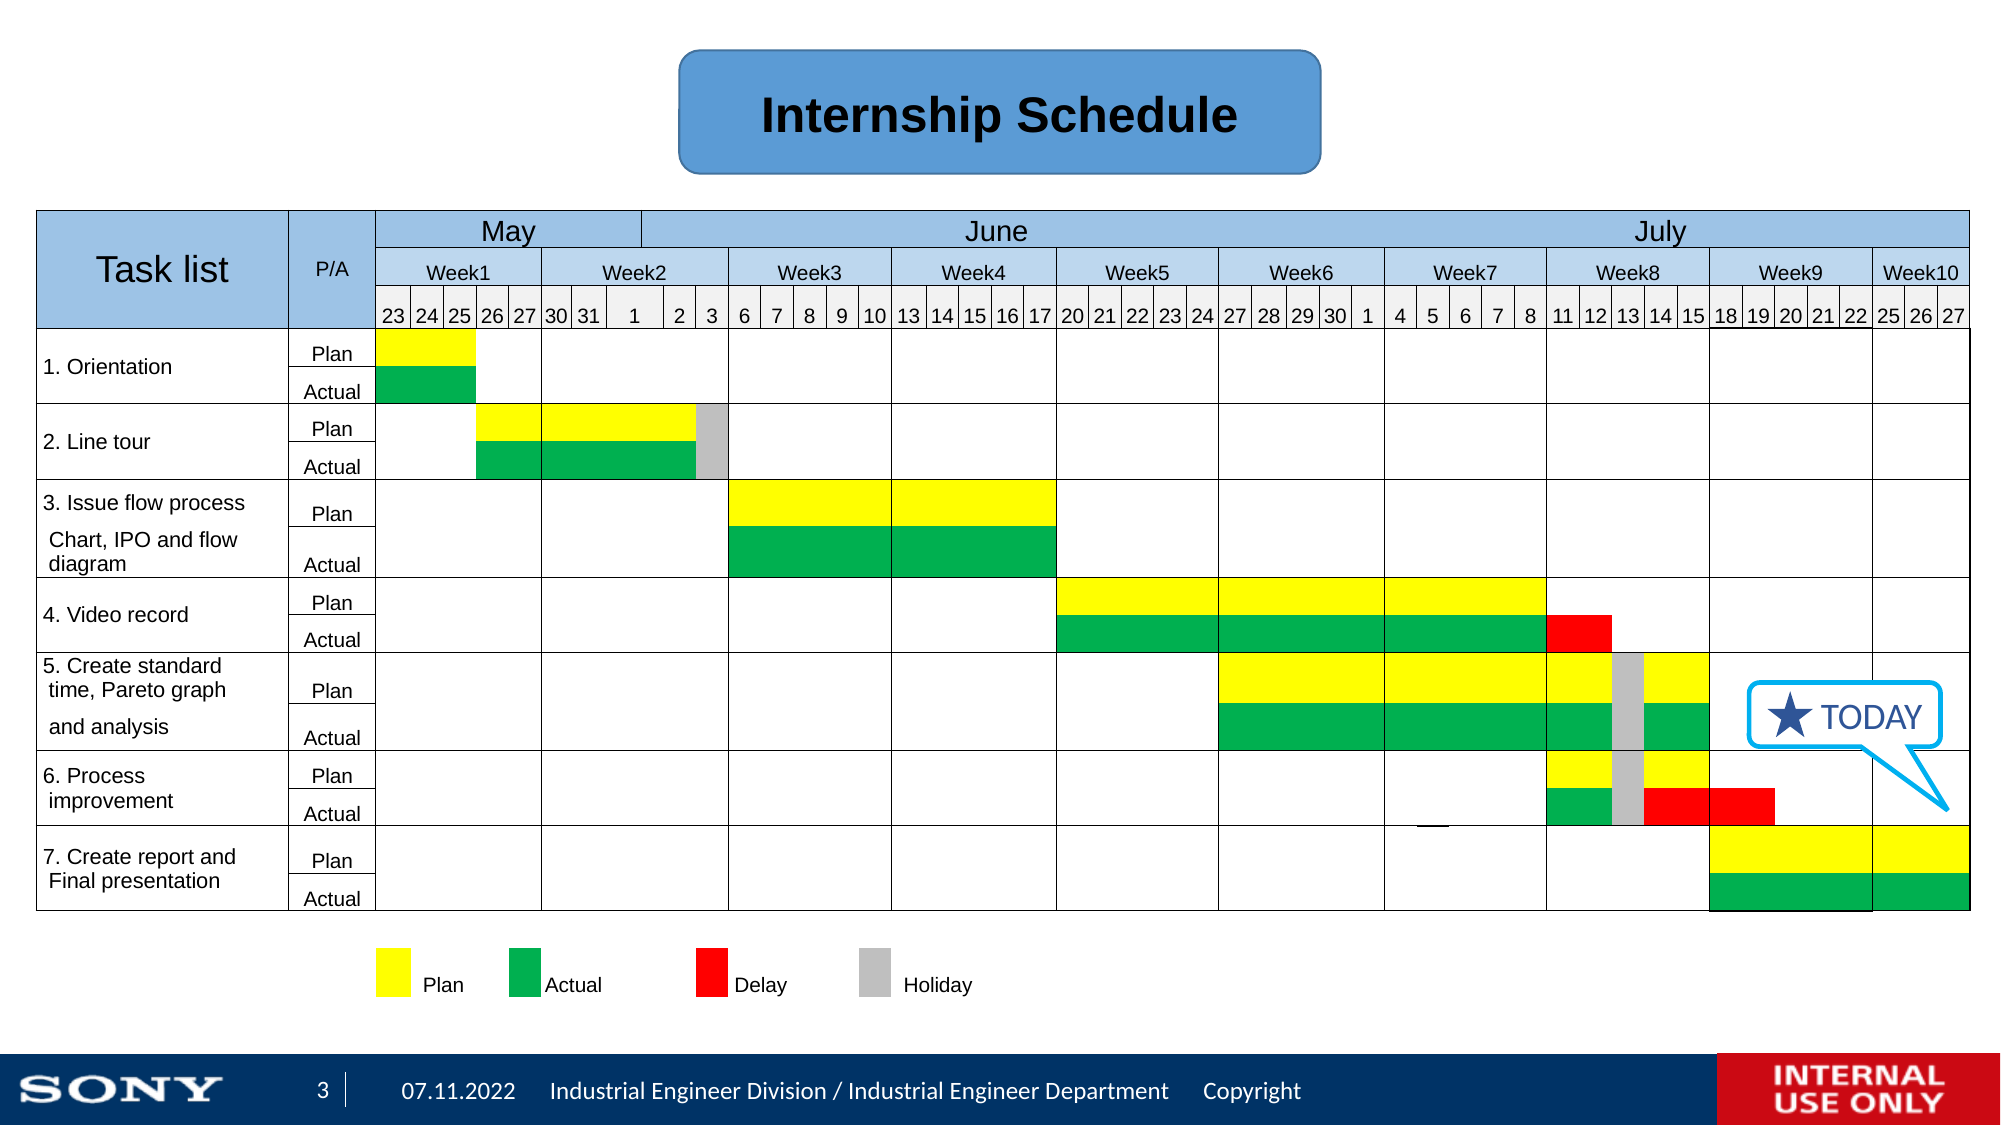

Internship Schedule
| Task list | P/A | May |  |  |  |  |  |  |  | June |  |  |  | June |  |  |  |  |  |  |  |  |  |  |  |  |  |  |  |  |  | July |  |  |  | July |  |  |  |  |  |  |  |  |  |  |  |  |  |  |
| --- | --- | --- | --- | --- | --- | --- | --- | --- | --- | --- | --- | --- | --- | --- | --- | --- | --- | --- | --- | --- | --- | --- | --- | --- | --- | --- | --- | --- | --- | --- | --- | --- | --- | --- | --- | --- | --- | --- | --- | --- | --- | --- | --- | --- | --- | --- | --- | --- | --- | --- |
|  |  | Week1 |  |  |  |  | Week2 |  |  |  |  |  | Week3 |  |  |  |  | Week4 |  |  |  |  | Week5 |  |  |  |  | Week6 |  |  |  |  | Week7 |  |  |  |  | Week8 |  |  |  |  | Week9 |  |  |  |  | Week10 |  |  |
|  |  | 23 | 24 | 25 | 26 | 27 | 30 | 31 | 1 |  | 2 | 3 | 6 | 7 | 8 | 9 | 10 | 13 | 14 | 15 | 16 | 17 | 20 | 21 | 22 | 23 | 24 | 27 | 28 | 29 | 30 | 1 | 4 | 5 | 6 | 7 | 8 | 11 | 12 | 13 | 14 | 15 | 18 | 19 | 20 | 21 | 22 | 25 | 26 | 27 |
| 1. Orientation | Plan |  |  |  |  |  |  |  |  |  |  |  |  |  |  |  |  |  |  |  |  |  |  |  |  |  |  |  |  |  |  |  |  |  |  |  |  |  |  |  |  |  |  |  |  |  |  |  |  |  |
|  | Actual |  |  |  |  |  |  |  |  |  |  |  |  |  |  |  |  |  |  |  |  |  |  |  |  |  |  |  |  |  |  |  |  |  |  |  |  |  |  |  |  |  |  |  |  |  |  |  |  |  |
| 2. Line tour | Plan |  |  |  |  |  |  |  |  |  |  |  |  |  |  |  |  |  |  |  |  |  |  |  |  |  |  |  |  |  |  |  |  |  |  |  |  |  |  |  |  |  |  |  |  |  |  |  |  |  |
|  | Actual |  |  |  |  |  |  |  |  |  |  |  |  |  |  |  |  |  |  |  |  |  |  |  |  |  |  |  |  |  |  |  |  |  |  |  |  |  |  |  |  |  |  |  |  |  |  |  |  |  |
| 3. Issue flow process | Plan |  |  |  |  |  |  |  |  |  |  |  |  |  |  |  |  |  |  |  |  |  |  |  |  |  |  |  |  |  |  |  |  |  |  |  |  |  |  |  |  |  |  |  |  |  |  |  |  |  |
| Chart, IPO and flow diagram | Actual |  |  |  |  |  |  |  |  |  |  |  |  |  |  |  |  |  |  |  |  |  |  |  |  |  |  |  |  |  |  |  |  |  |  |  |  |  |  |  |  |  |  |  |  |  |  |  |  |  |
| 4. Video record | Plan |  |  |  |  |  |  |  |  |  |  |  |  |  |  |  |  |  |  |  |  |  |  |  |  |  |  |  |  |  |  |  |  |  |  |  |  |  |  |  |  |  |  |  |  |  |  |  |  |  |
|  | Actual |  |  |  |  |  |  |  |  |  |  |  |  |  |  |  |  |  |  |  |  |  |  |  |  |  |  |  |  |  |  |  |  |  |  |  |  |  |  |  |  |  |  |  |  |  |  |  |  |  |
| 5. Create standard time, Pareto graph | Plan |  |  |  |  |  |  |  |  |  |  |  |  |  |  |  |  |  |  |  |  |  |  |  |  |  |  |  |  |  |  |  |  |  |  |  |  |  |  |  |  |  |  |  |  |  |  |  |  |  |
| and analysis | Actual |  |  |  |  |  |  |  |  |  |  |  |  |  |  |  |  |  |  |  |  |  |  |  |  |  |  |  |  |  |  |  |  |  |  |  |  |  |  |  |  |  |  |  |  |  |  |  |  |  |
| 6. Process improvement | Plan |  |  |  |  |  |  |  |  |  |  |  |  |  |  |  |  |  |  |  |  |  |  |  |  |  |  |  |  |  |  |  |  |  |  |  |  |  |  |  |  |  |  |  |  |  |  |  |  |  |
|  | Actual |  |  |  |  |  |  |  |  |  |  |  |  |  |  |  |  |  |  |  |  |  |  |  |  |  |  |  |  |  |  |  |  |  |  |  |  |  |  |  |  |  |  |  |  |  |  |  |  |  |
| 7. Create report and Final presentation | Plan |  |  |  |  |  |  |  |  |  |  |  |  |  |  |  |  |  |  |  |  |  |  |  |  |  |  |  |  |  |  |  |  |  |  |  |  |  |  |  |  |  |  |  |  |  |  |  |  |  |
| presentation | Actual |  |  |  |  |  |  |  |  |  |  |  |  |  |  |  |  |  |  |  |  |  |  |  |  |  |  |  |  |  |  |  |  |  |  |  |  |  |  |  |  |  |  |  |  |  |  |  |  |  |
|  |  |  |  |  |  |  |  |  |  |  |  |  |  |  |  |  |  |  |  |  |  |  |  |  |  |  |  |  |  |  |  |  |  |  |  |  |  |  |  |  |  |  |  |  |  |  |  |  |  |  |
|  |  |  | Plan |  |  |  | Actual |  |  |  |  |  | Delay |  |  |  |  |  |  |  |  |  |  |  |  |  |  |  |  |  |  |  |  |  |  |  |  |  |  |  |  |  |  |  |  |  |  |  |  |  |
TODAY

Holiday